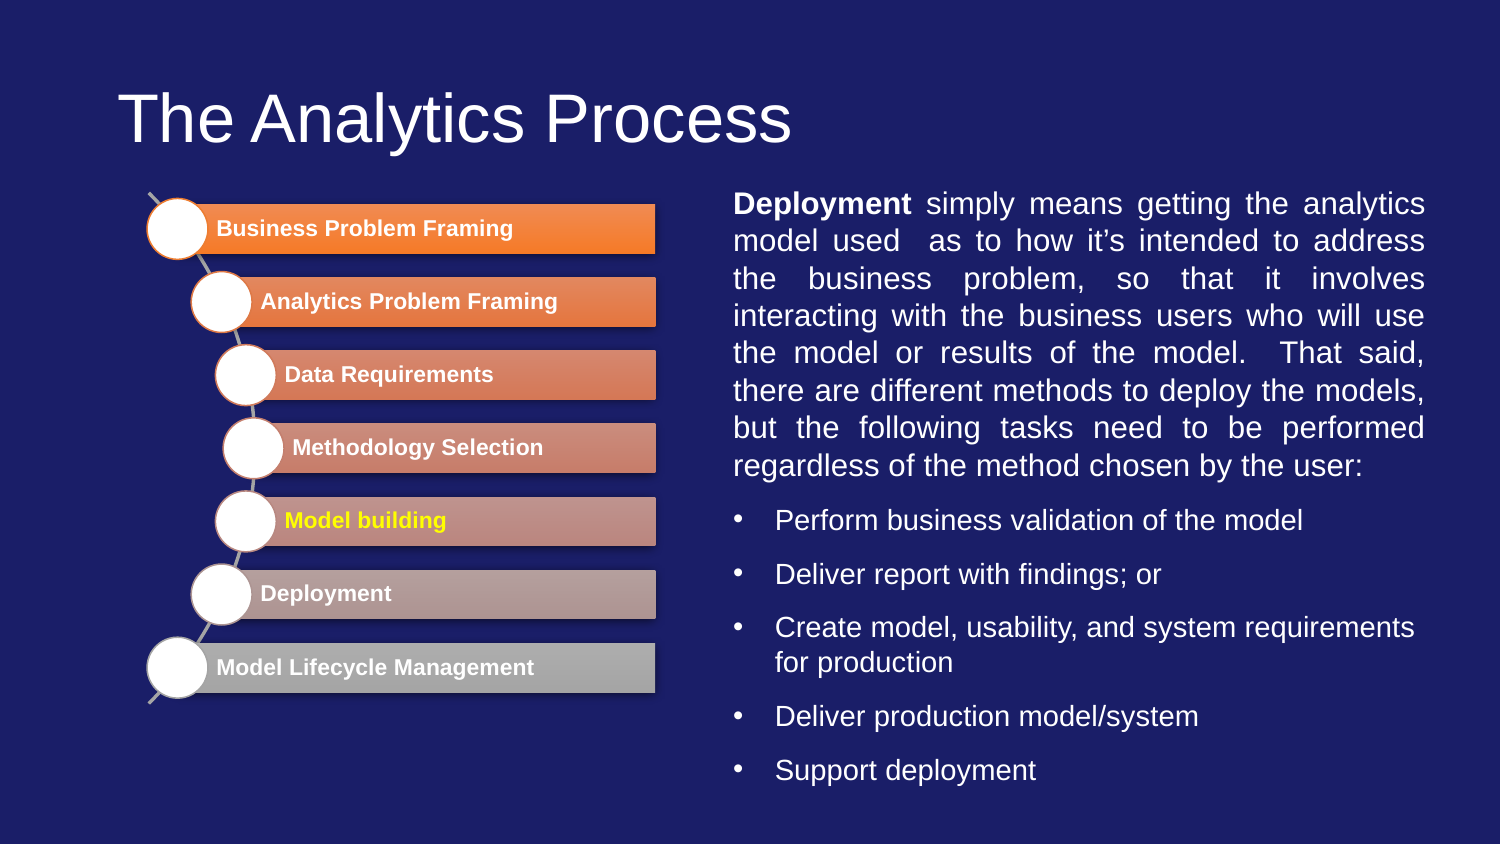

# The Analytics Process

Business Problem Framing

Analytics Problem Framing

Data Requirements

Methodology Selection

Model building

Deployment

Model Lifecycle Management
Deployment simply means getting the analytics model used  as to how it’s intended to address the business problem, so that it involves interacting with the business users who will use the model or results of the model.  That said, there are different methods to deploy the models, but the following tasks need to be performed regardless of the method chosen by the user:
Perform business validation of the model
Deliver report with findings; or
Create model, usability, and system requirements for production
Deliver production model/system
Support deployment